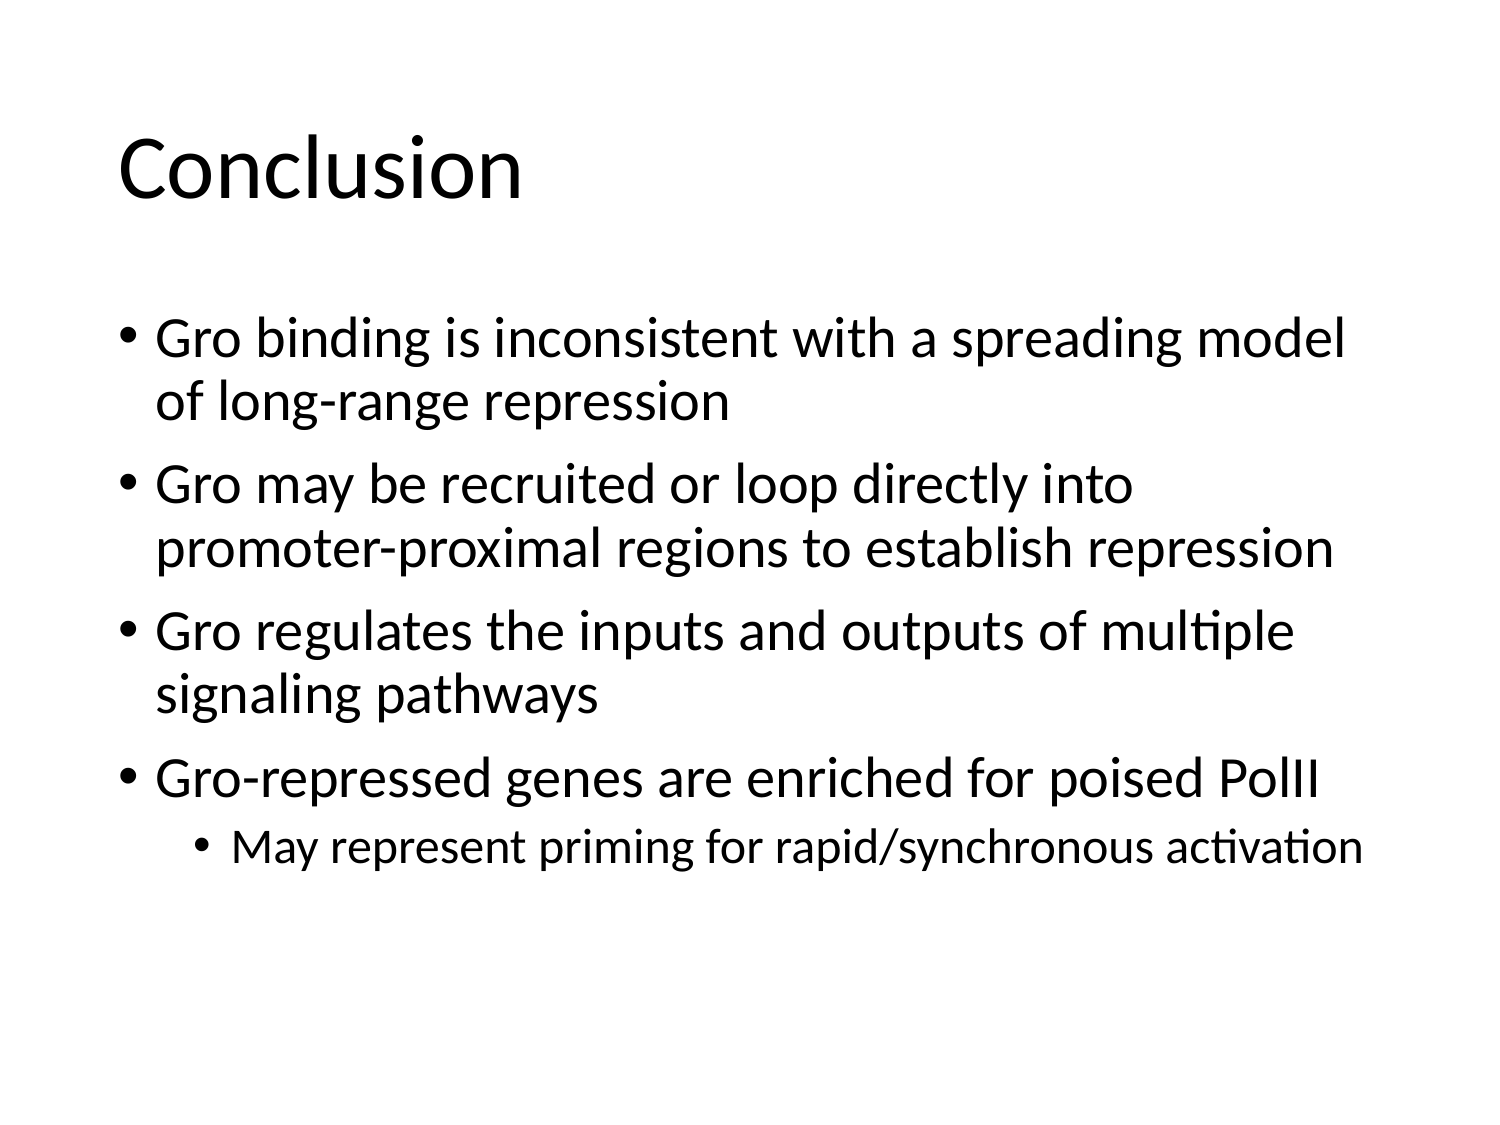

# Conclusion
Gro binding is inconsistent with a spreading model of long-range repression
Gro may be recruited or loop directly into promoter-proximal regions to establish repression
Gro regulates the inputs and outputs of multiple signaling pathways
Gro-repressed genes are enriched for poised PolII
May represent priming for rapid/synchronous activation